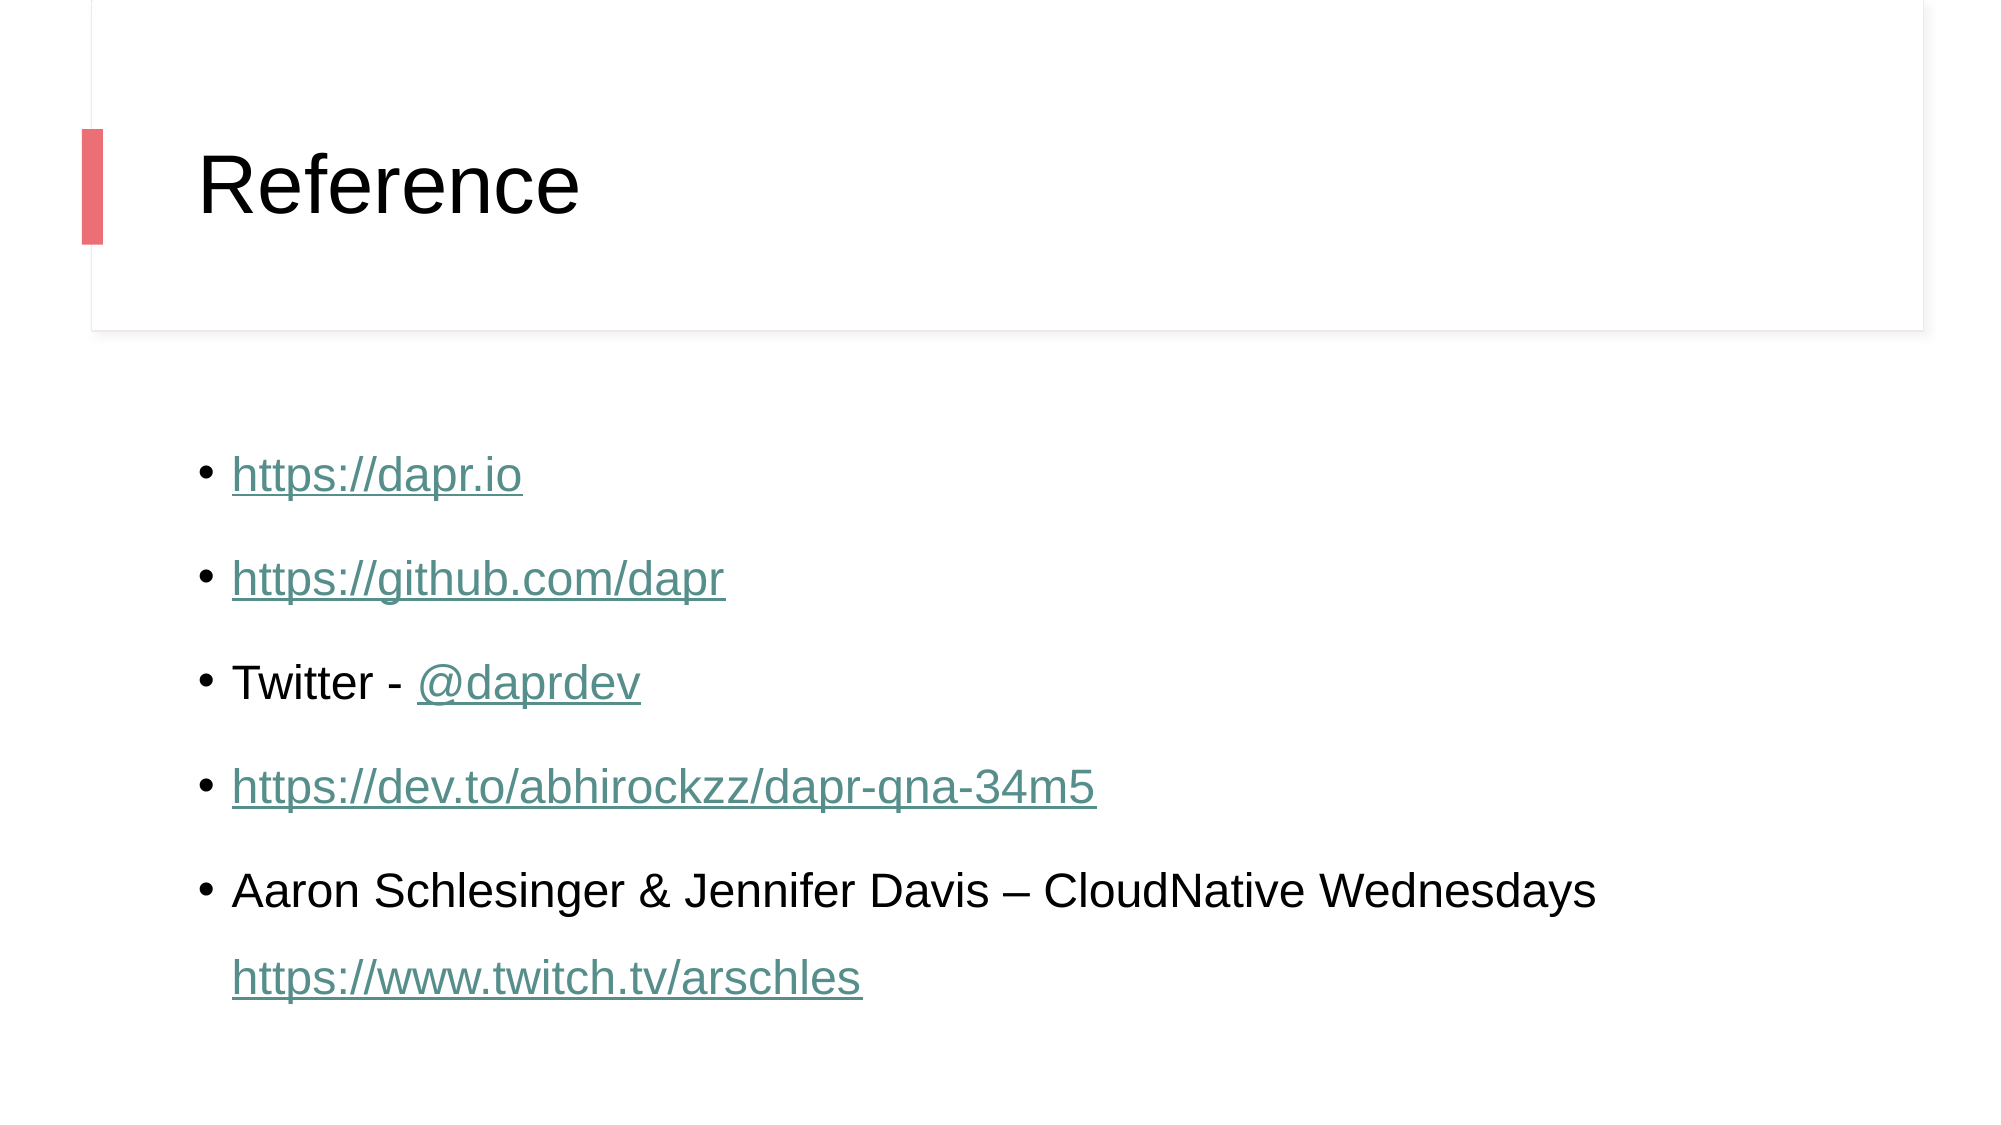

# Reference
https://dapr.io
https://github.com/dapr
Twitter - @daprdev
https://dev.to/abhirockzz/dapr-qna-34m5
Aaron Schlesinger & Jennifer Davis – CloudNative Wednesdays https://www.twitch.tv/arschles